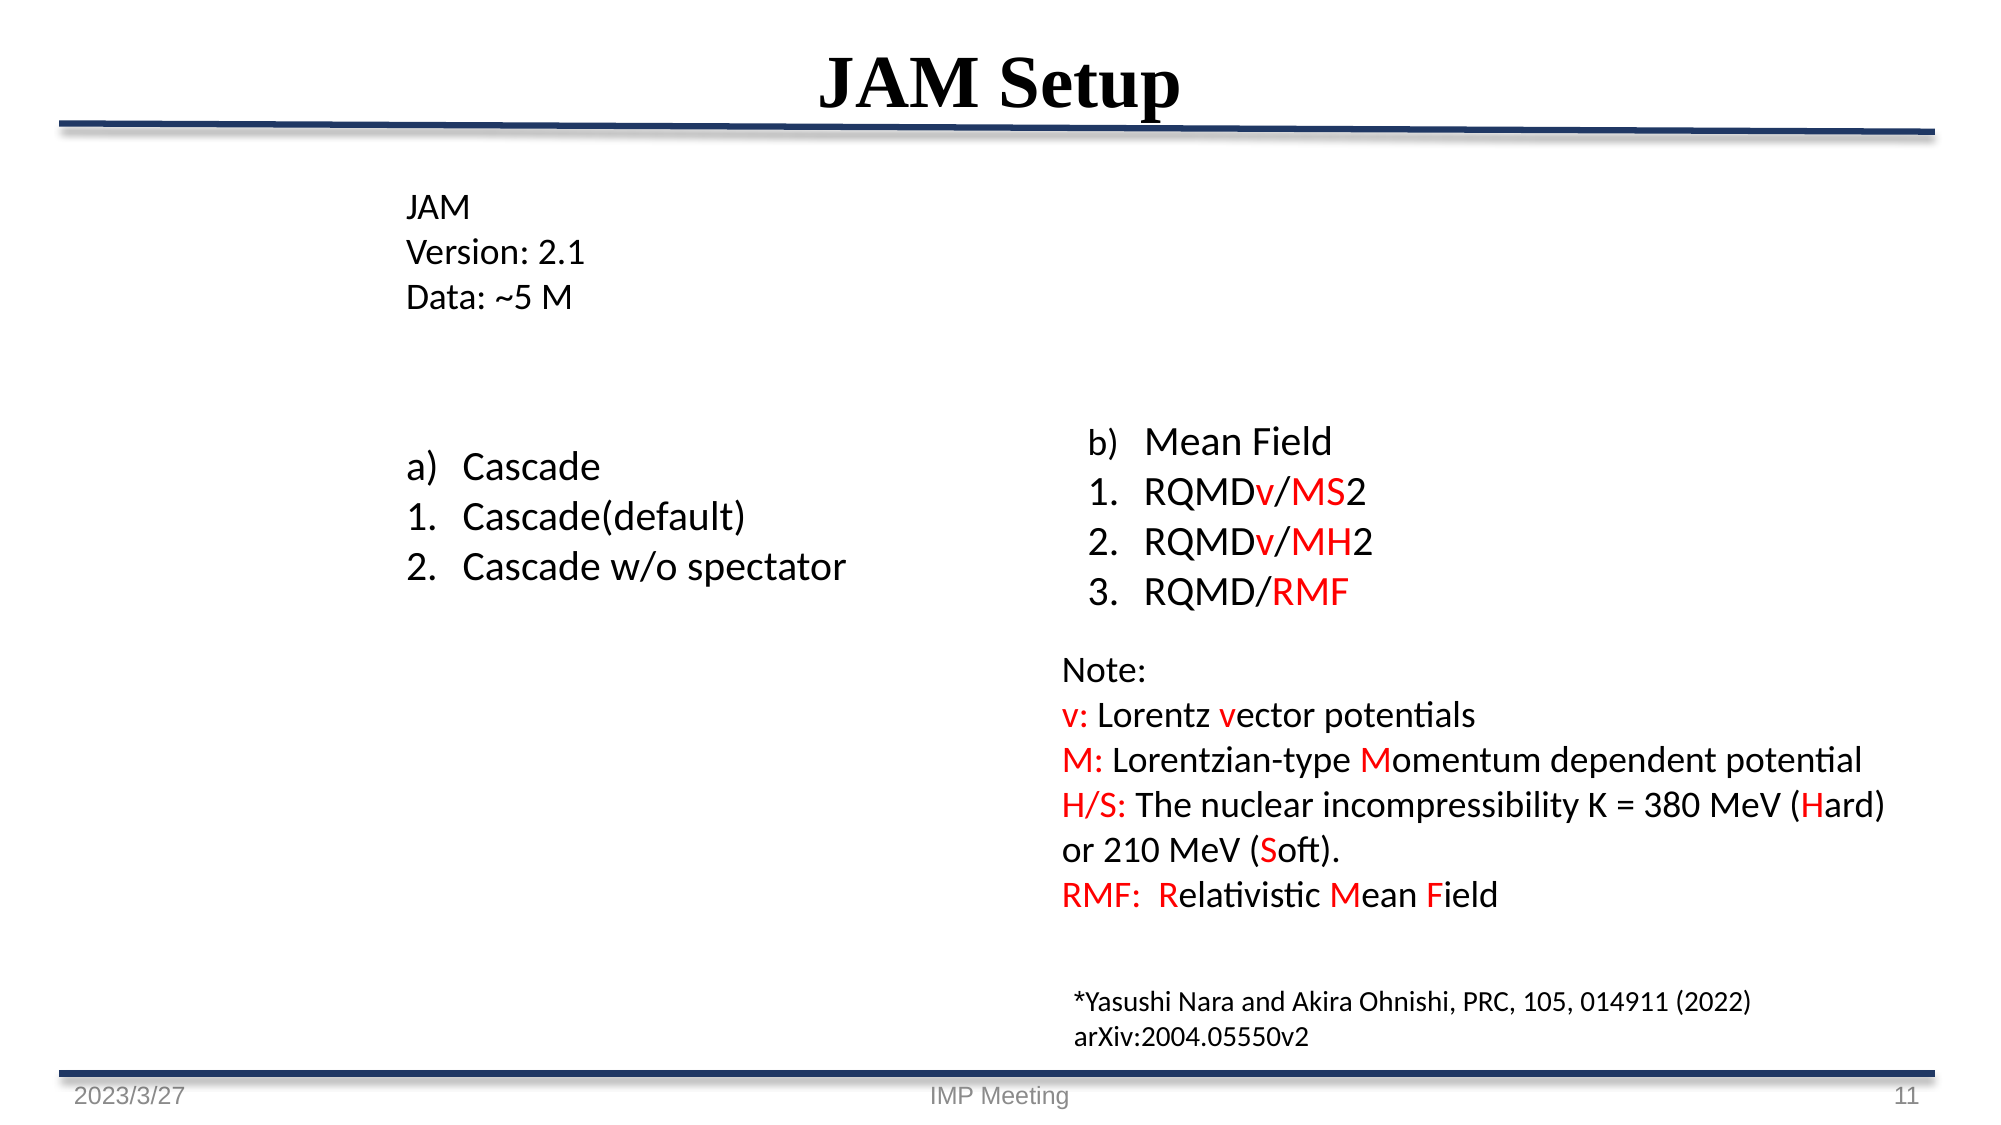

JAM Setup
JAM
Version: 2.1
Data: ~5 M
b)   Mean Field
RQMDv/MS2
RQMDv/MH2
RQMD/RMF
Cascade
Cascade(default)
Cascade w/o spectator
Note:
v: Lorentz vector potentials
M: Lorentzian-type Momentum dependent potential
H/S: The nuclear incompressibility K = 380 MeV (Hard) or 210 MeV (Soft).
RMF:  Relativistic Mean Field
*Yasushi Nara and Akira Ohnishi, PRC, 105, 014911 (2022)
arXiv:2004.05550v2
2023/3/27
IMP Meeting
11